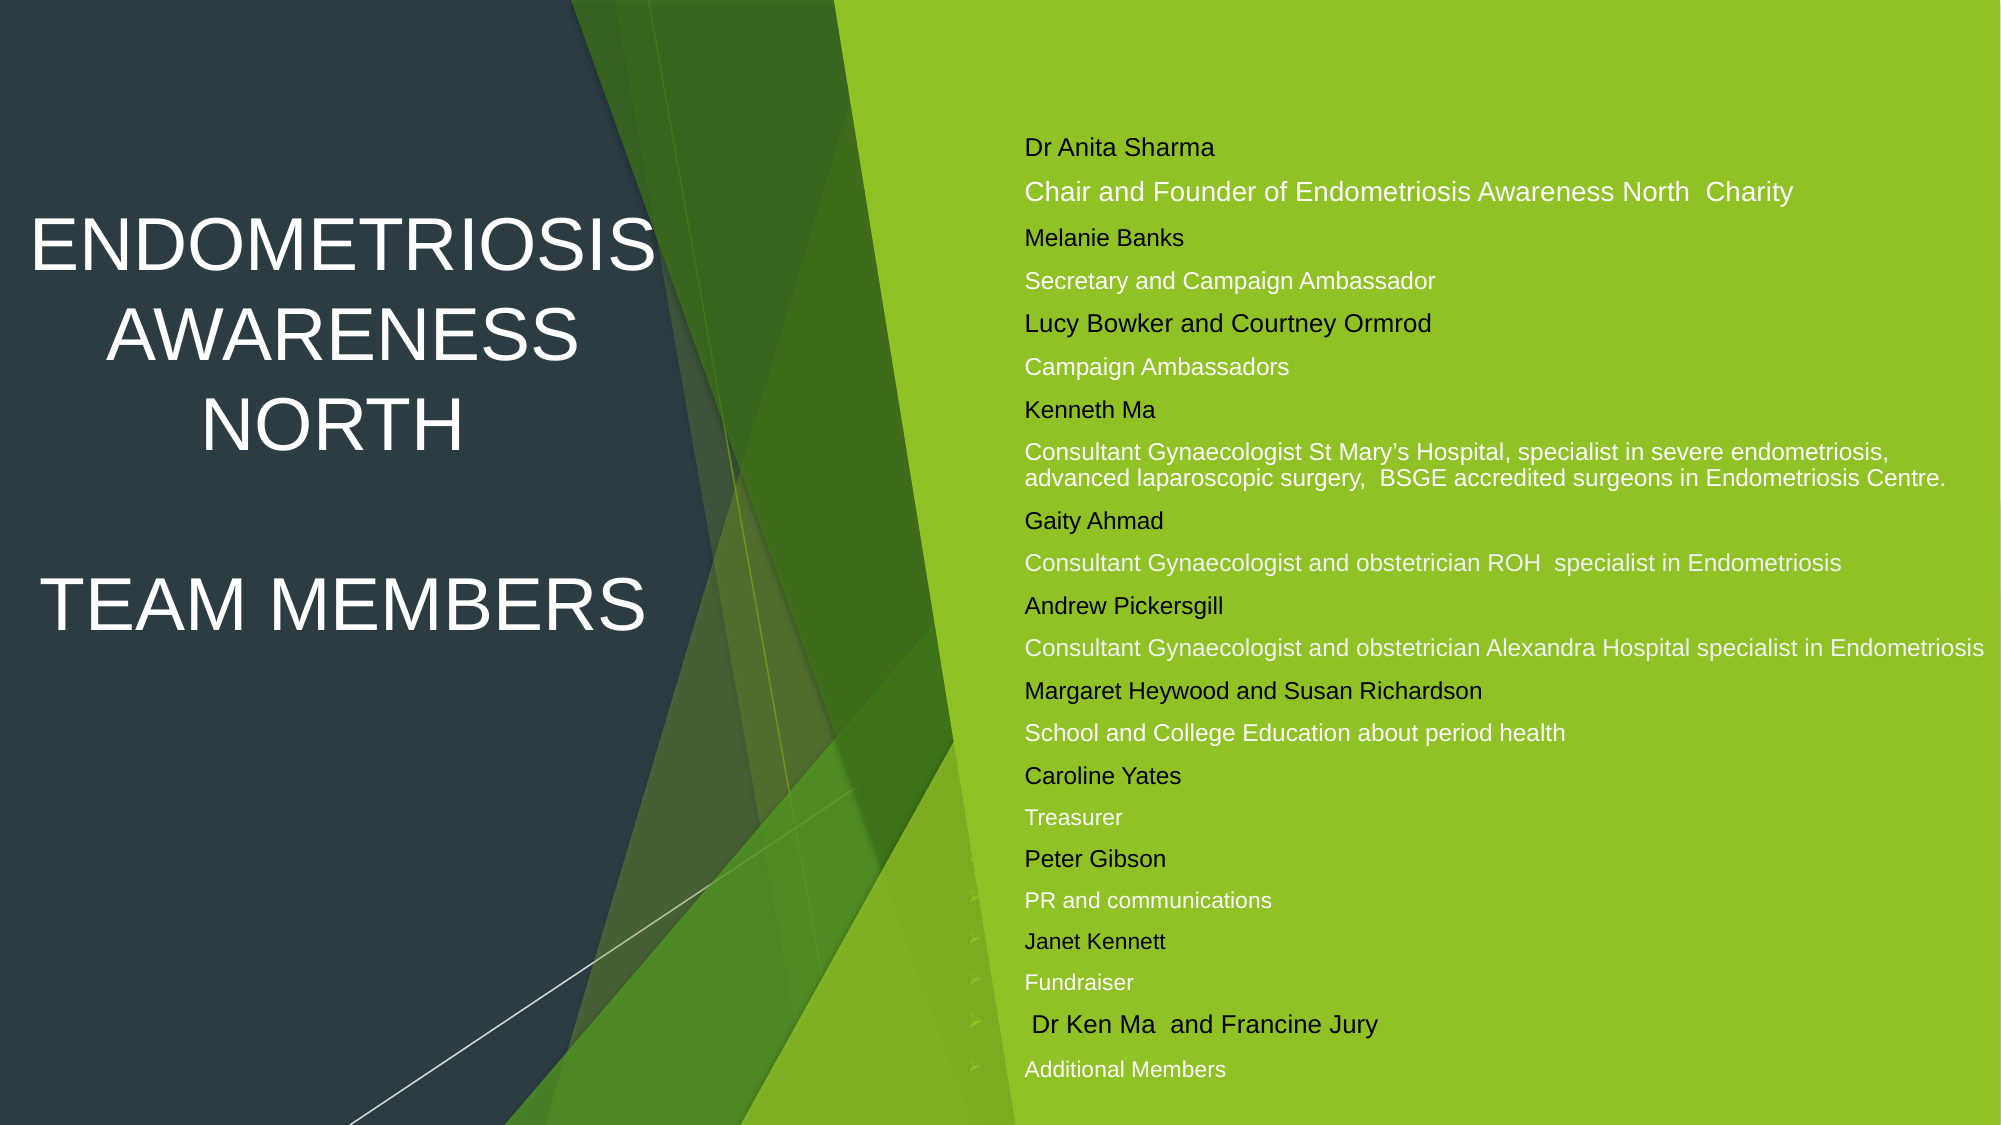

# ENDOMETRIOSIS AWARENESS NORTH TEAM MEMBERS

Dr Anita Sharma
Chair and Founder of Endometriosis Awareness North  Charity
Melanie Banks
Secretary and Campaign Ambassador
Lucy Bowker and Courtney Ormrod
Campaign Ambassadors
Kenneth Ma
Consultant Gynaecologist St Mary’s Hospital, specialist in severe endometriosis, advanced laparoscopic surgery,  BSGE accredited surgeons in Endometriosis Centre.
Gaity Ahmad
Consultant Gynaecologist and obstetrician ROH  specialist in Endometriosis
Andrew Pickersgill
Consultant Gynaecologist and obstetrician Alexandra Hospital specialist in Endometriosis
Margaret Heywood and Susan Richardson
School and College Education about period health
Caroline Yates
Treasurer
Peter Gibson
PR and communications
Janet Kennett
Fundraiser
 Dr Ken Ma  and Francine Jury
Additional Members